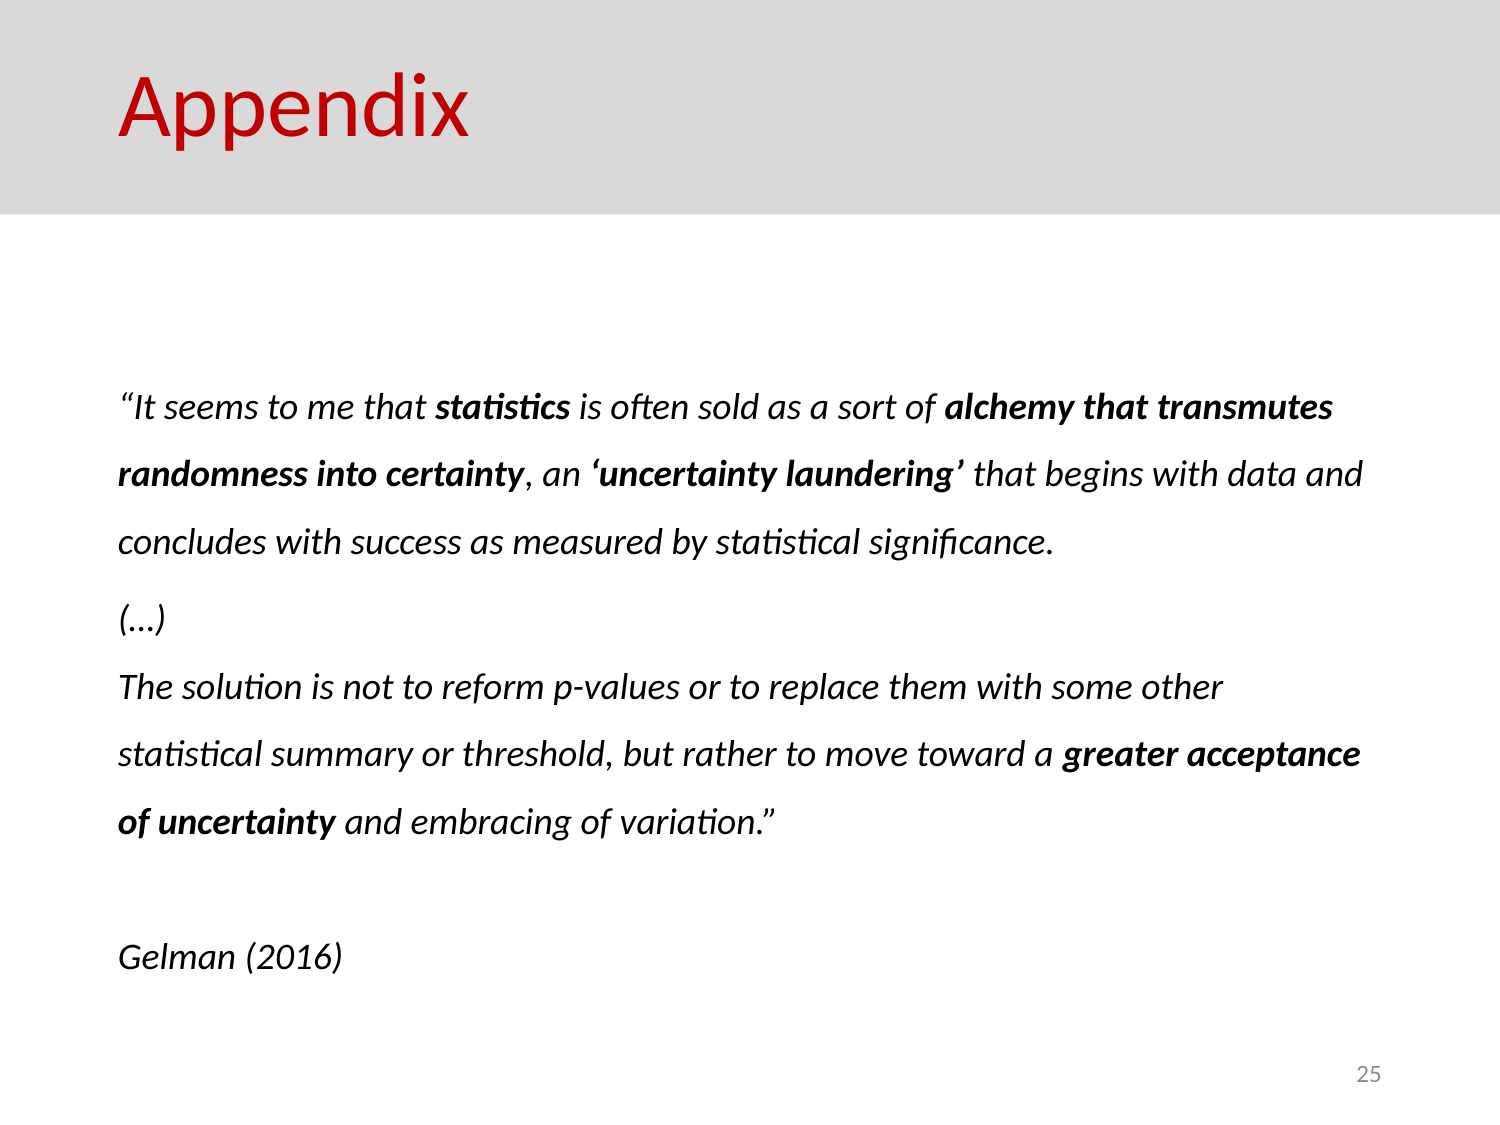

# Appendix
“It seems to me that statistics is often sold as a sort of alchemy that transmutes randomness into certainty, an ‘uncertainty laundering’ that begins with data and concludes with success as measured by statistical significance.
(…)
The solution is not to reform p-values or to replace them with some other statistical summary or threshold, but rather to move toward a greater acceptance of uncertainty and embracing of variation.”

Gelman (2016)
25